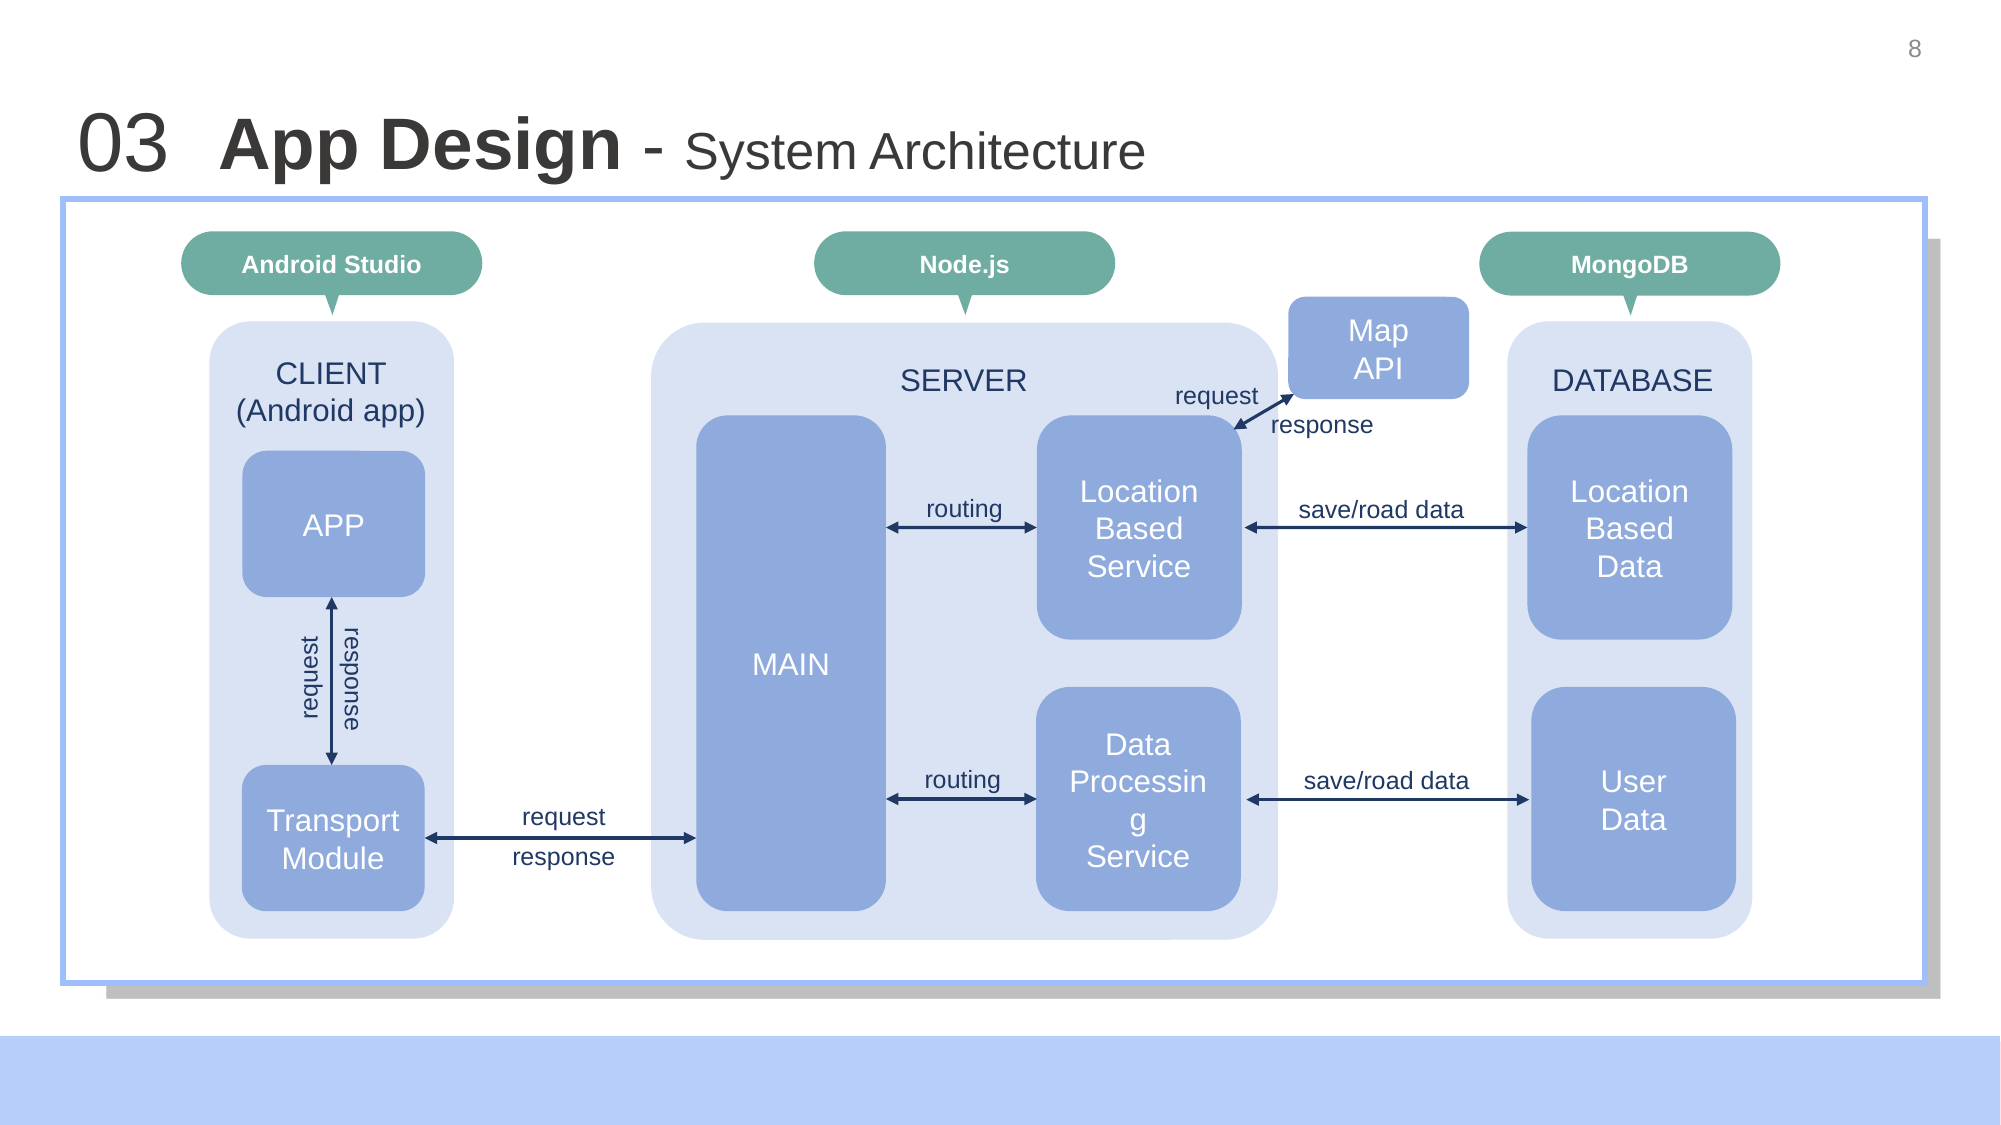

8
03
App Design - System Architecture

Android Studio

Node.js

MongoDB

Map
API

CLIENT
(Android app)
SERVER
DATABASE
request
response
MAIN
Location
Based
Service
Location
Based
Data
APP
routing
save/road data
request
response
User
Data
Data
Processing
Service
routing
save/road data
Transport Module
request
response